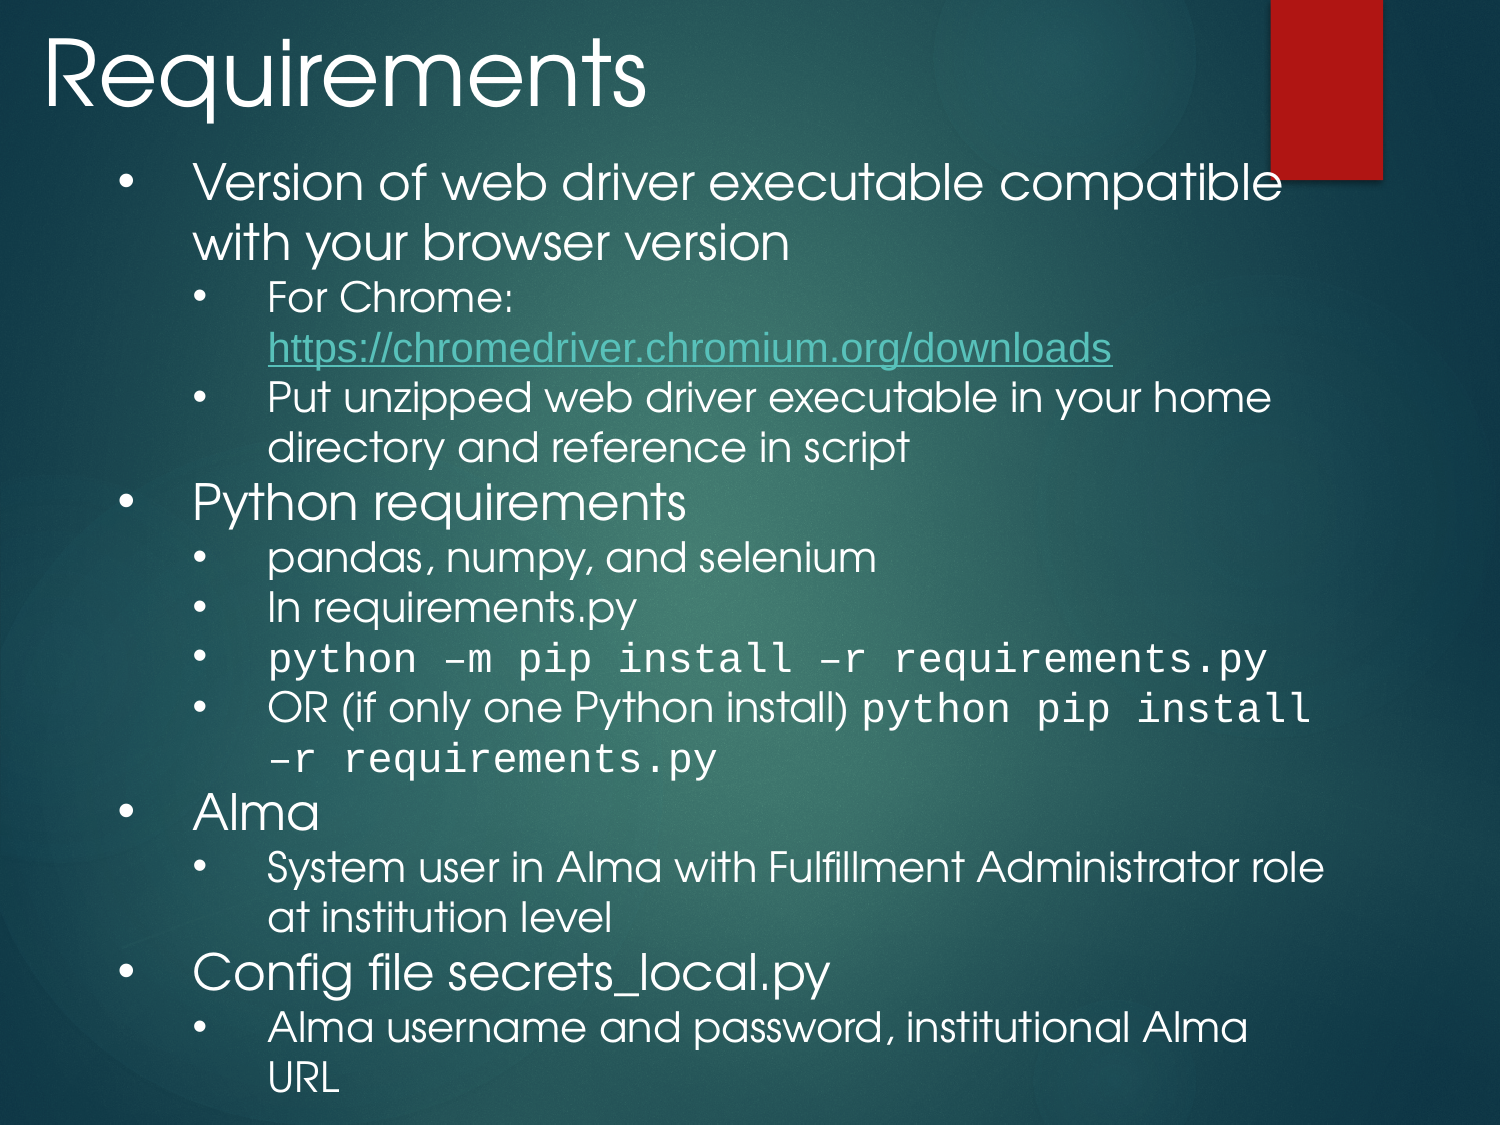

Requirements

#
Version of web driver executable compatible with your browser version
For Chrome: https://chromedriver.chromium.org/downloads
Put unzipped web driver executable in your home directory and reference in script
Python requirements
pandas, numpy, and selenium
In requirements.py
python –m pip install –r requirements.py
OR (if only one Python install) python pip install –r requirements.py
Alma
System user in Alma with Fulfillment Administrator role at institution level
Config file secrets_local.py
Alma username and password, institutional Alma URL